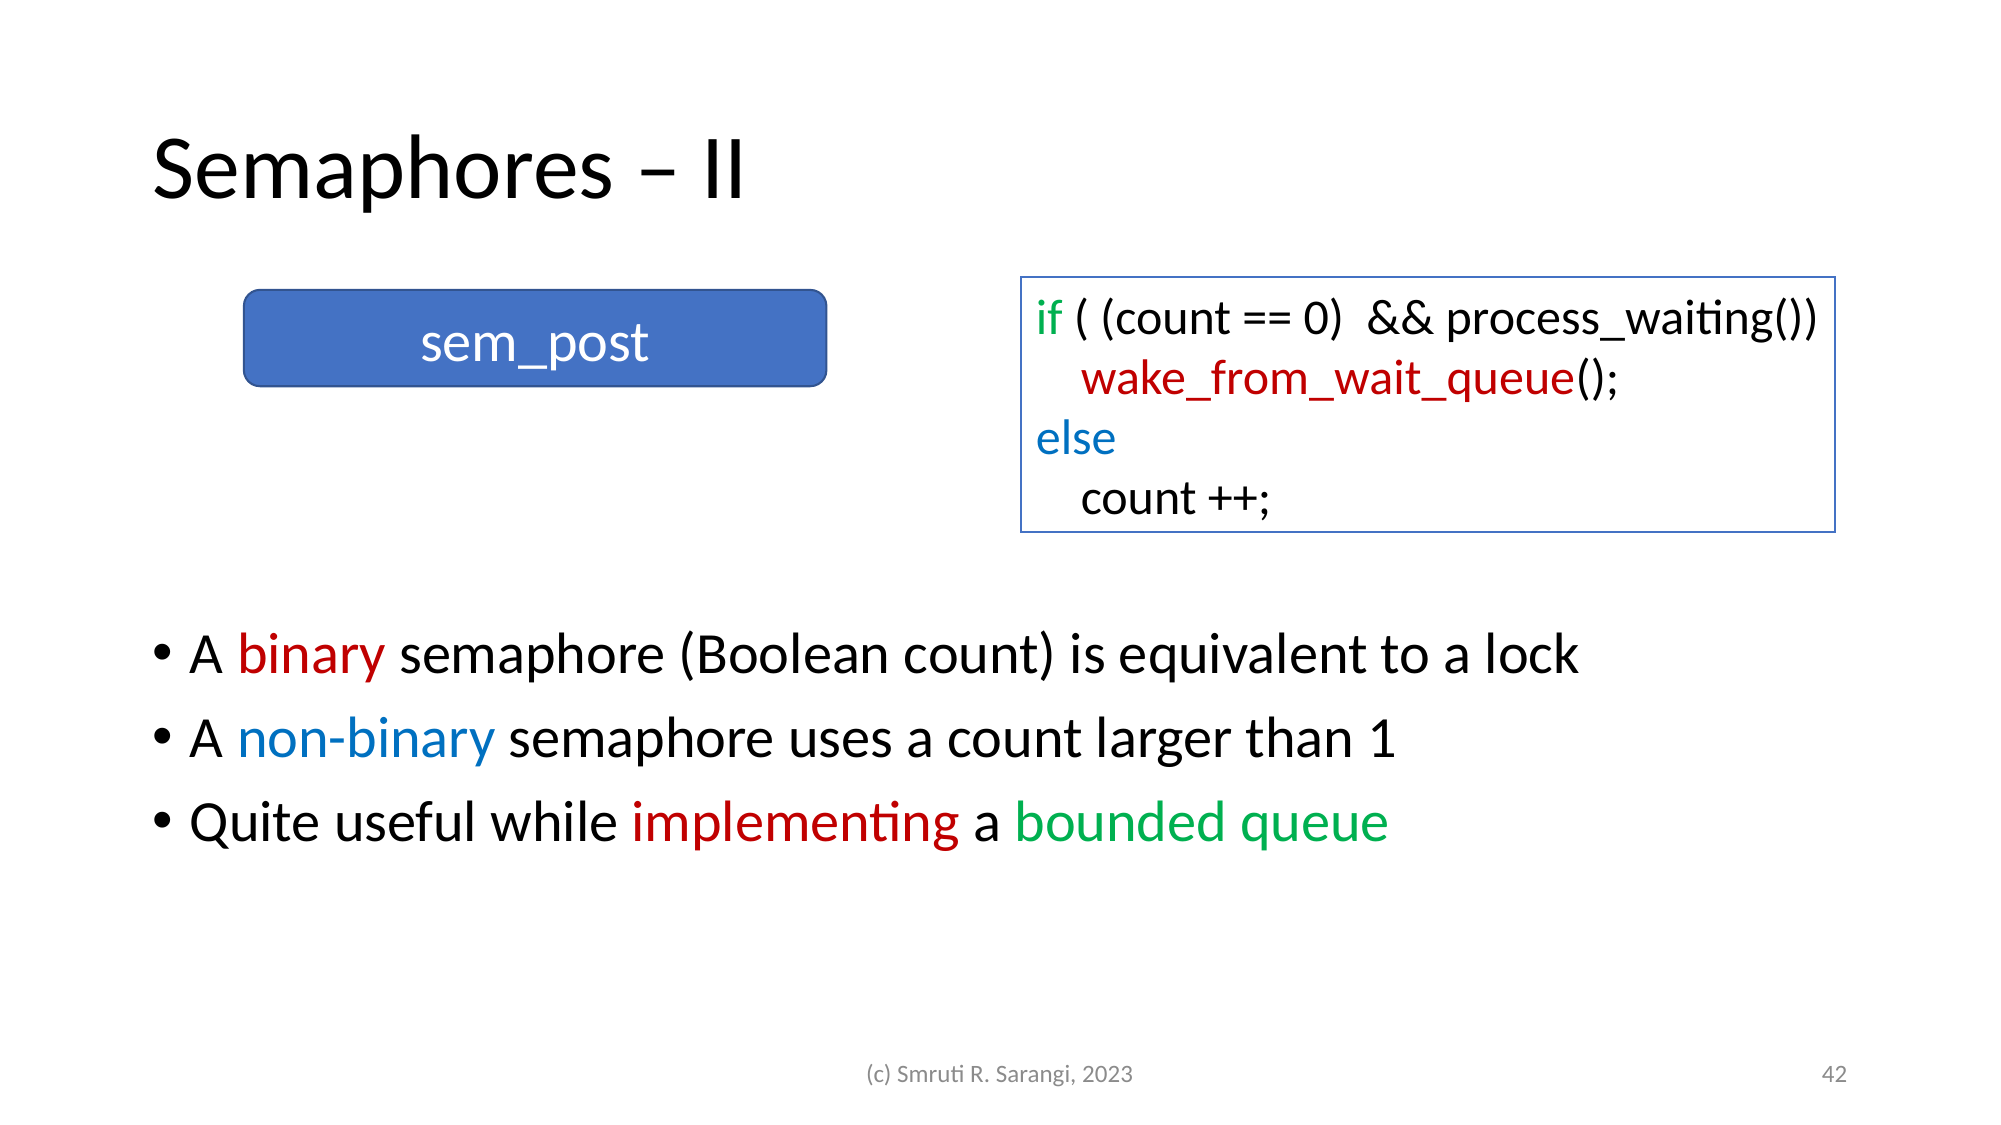

# Semaphores – II
if ( (count == 0)  && process_waiting())
    wake_from_wait_queue();
else
    count ++;
sem_post
A binary semaphore (Boolean count) is equivalent to a lock
A non-binary semaphore uses a count larger than 1
Quite useful while implementing a bounded queue
(c) Smruti R. Sarangi, 2023
42